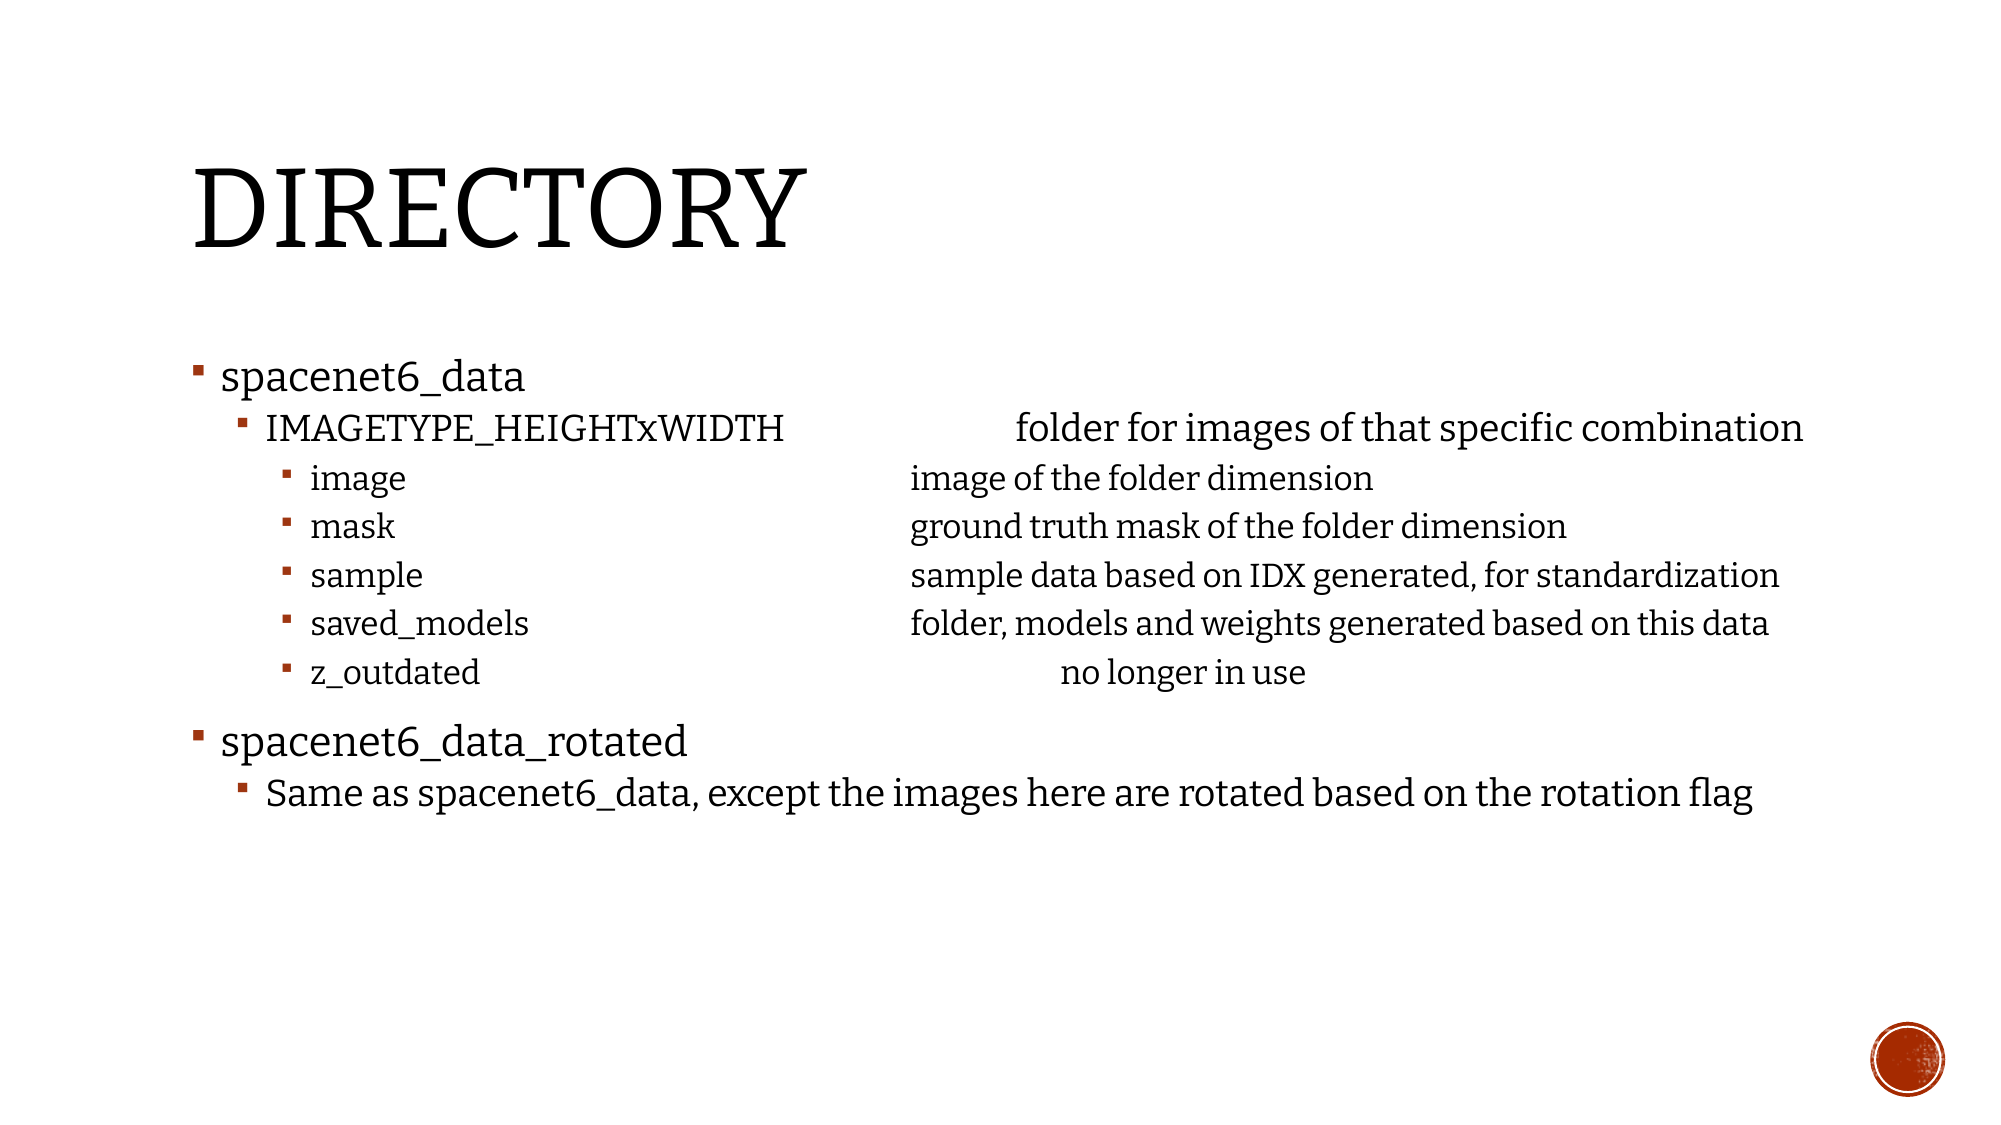

# Directory
spacenet6_data
IMAGETYPE_HEIGHTxWIDTH		folder for images of that specific combination
image				image of the folder dimension
mask				ground truth mask of the folder dimension
sample				sample data based on IDX generated, for standardization
saved_models			folder, models and weights generated based on this data
z_outdated				no longer in use
spacenet6_data_rotated
Same as spacenet6_data, except the images here are rotated based on the rotation flag